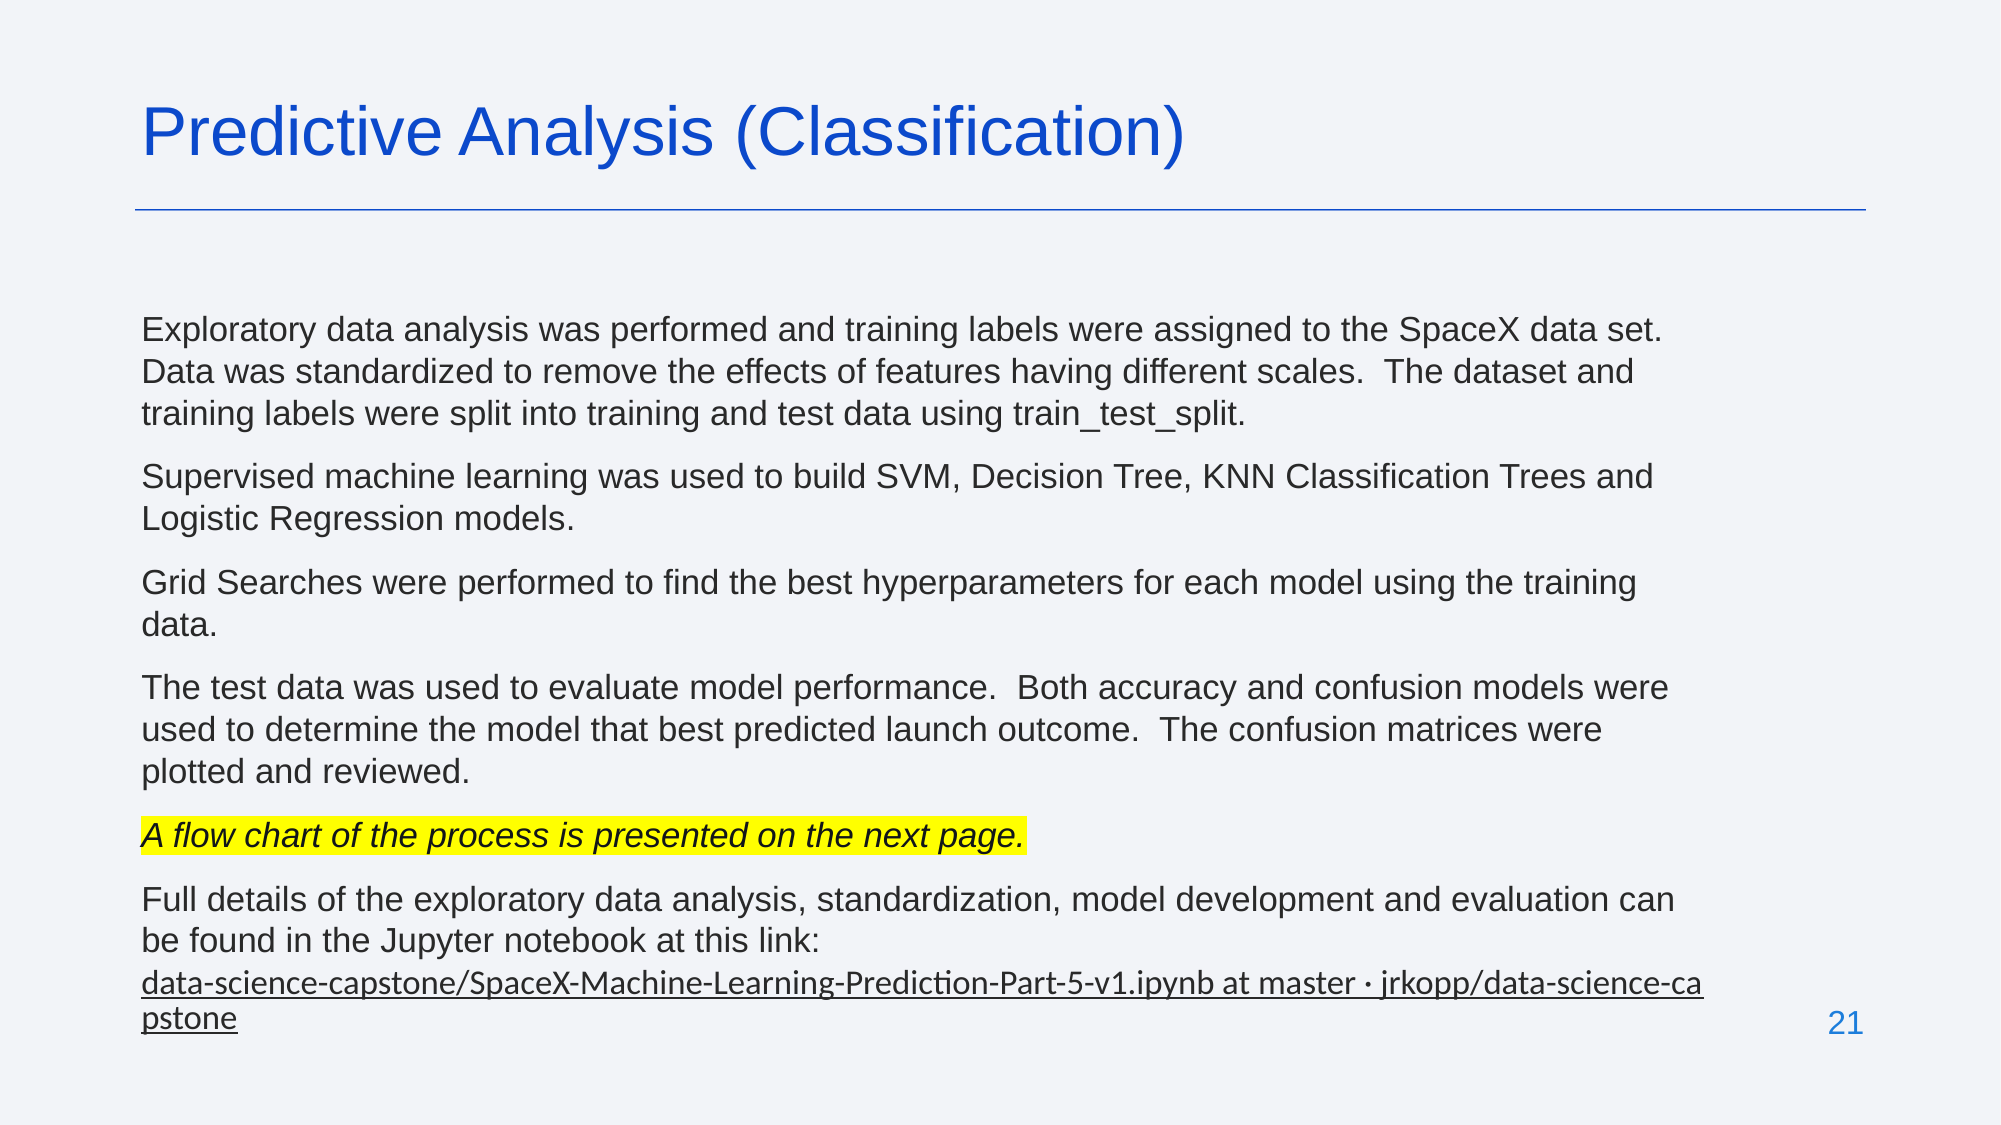

Predictive Analysis (Classification)
Exploratory data analysis was performed and training labels were assigned to the SpaceX data set. Data was standardized to remove the effects of features having different scales.  The dataset and training labels were split into training and test data using train_test_split.
Supervised machine learning was used to build SVM, Decision Tree, KNN Classification Trees and Logistic Regression models.
Grid Searches were performed to find the best hyperparameters for each model using the training data.
The test data was used to evaluate model performance.  Both accuracy and confusion models were used to determine the model that best predicted launch outcome.  The confusion matrices were plotted and reviewed.
A flow chart of the process is presented on the next page.
Full details of the exploratory data analysis, standardization, model development and evaluation can be found in the Jupyter notebook at this link:  data-science-capstone/SpaceX-Machine-Learning-Prediction-Part-5-v1.ipynb at master · jrkopp/data-science-capstone

21